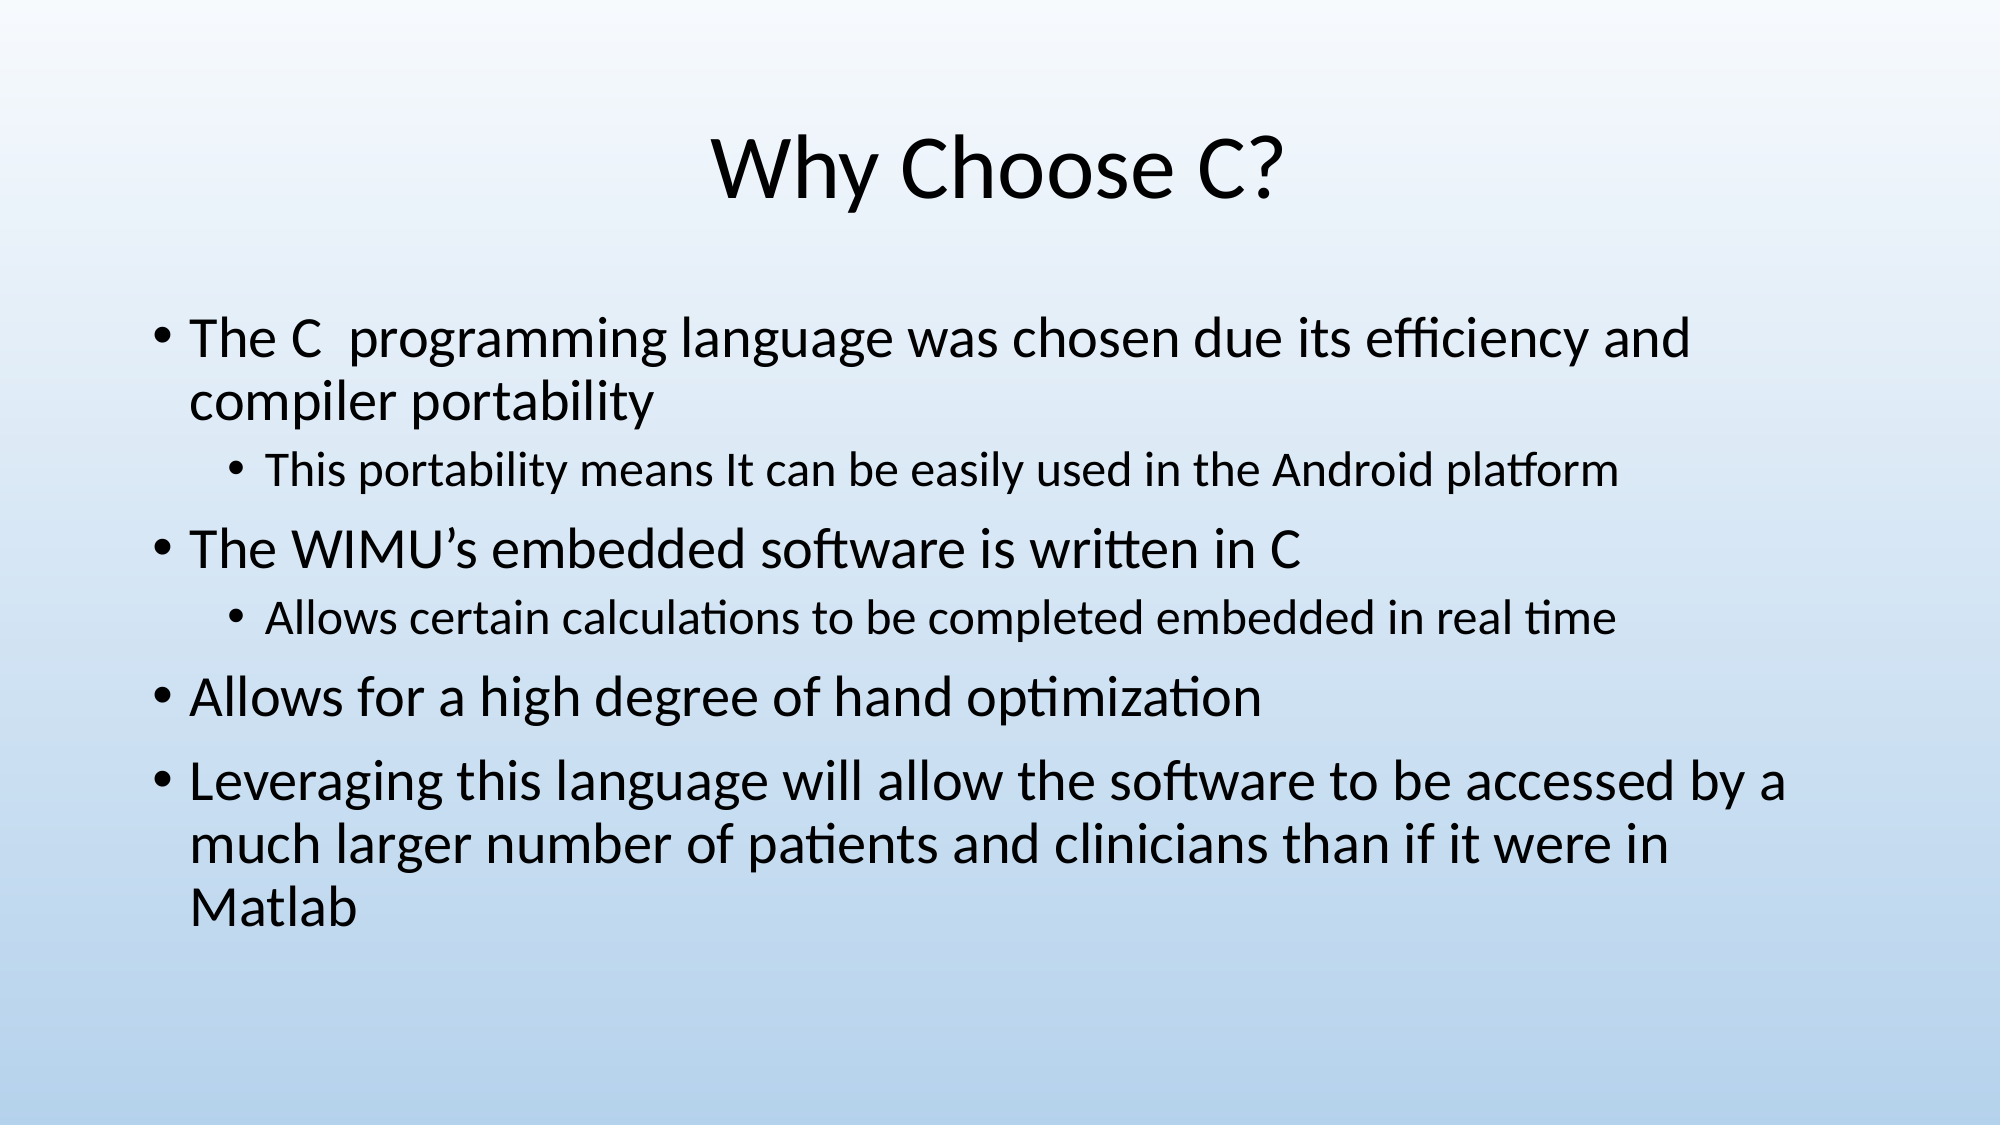

# Why Choose C?
The C  programming language was chosen due its efficiency and compiler portability
This portability means It can be easily used in the Android platform
The WIMU’s embedded software is written in C
Allows certain calculations to be completed embedded in real time
Allows for a high degree of hand optimization
Leveraging this language will allow the software to be accessed by a much larger number of patients and clinicians than if it were in Matlab